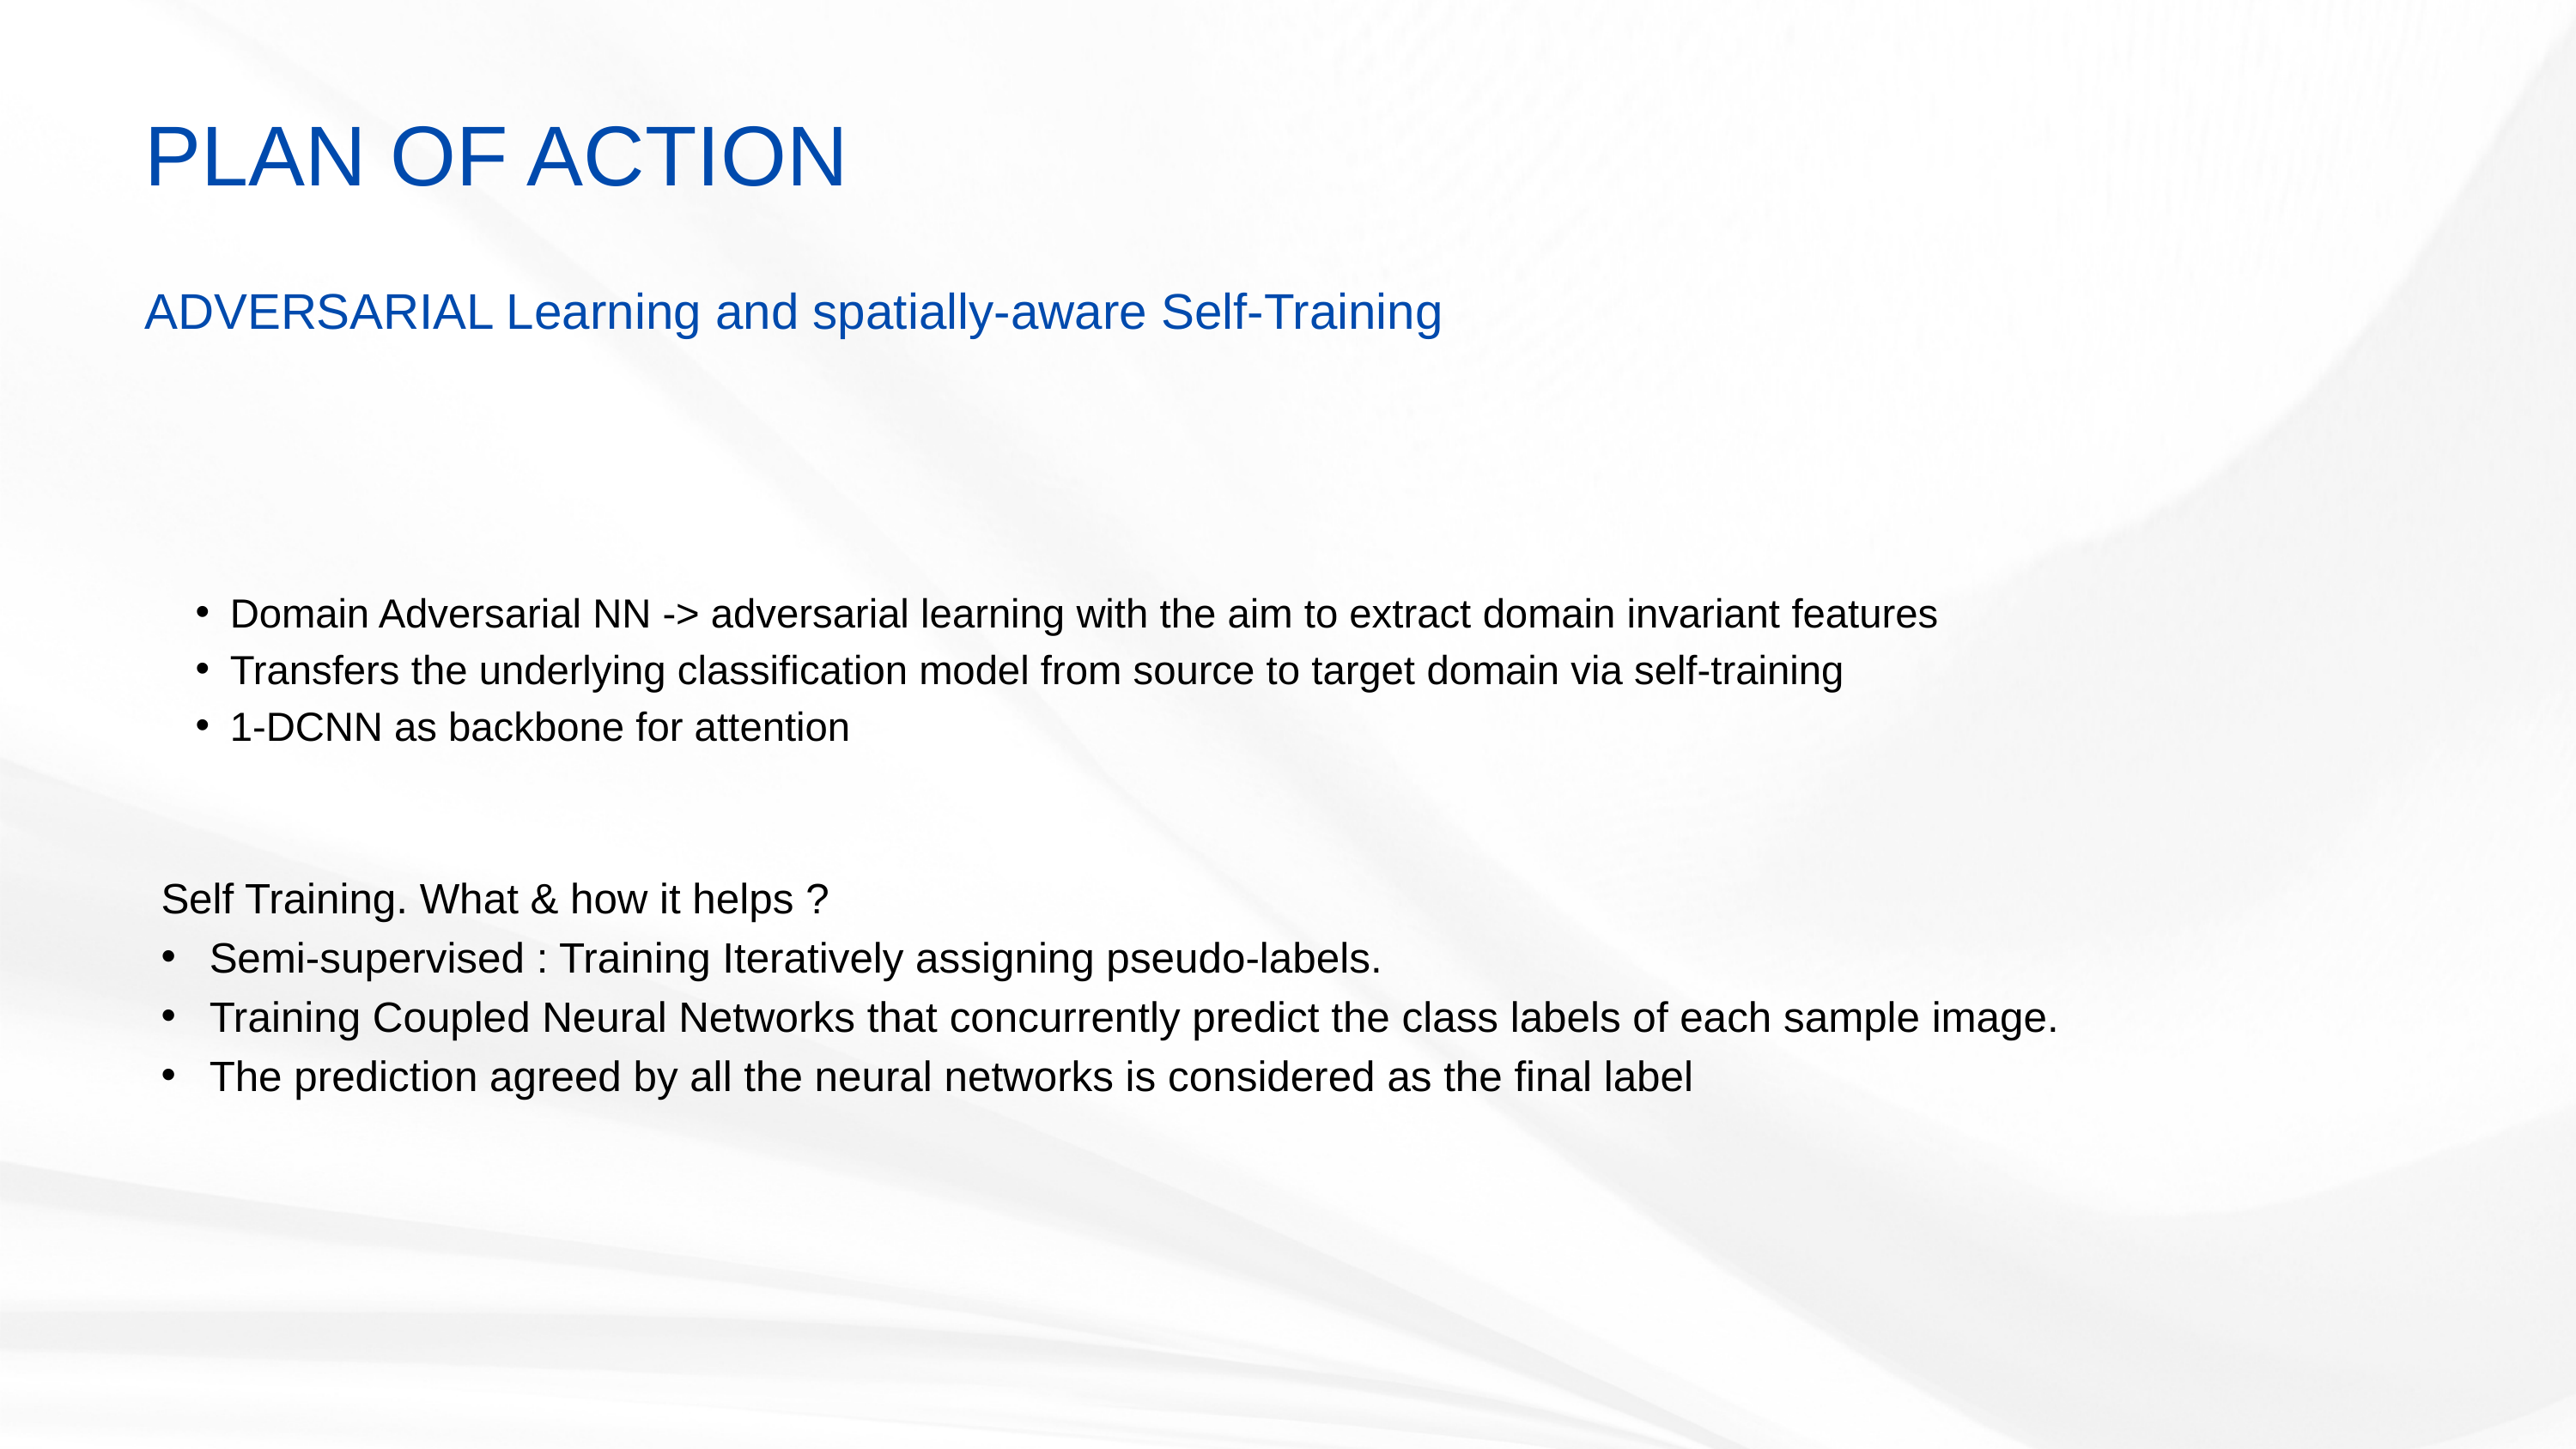

PLAN OF ACTION
ADVERSARIAL Learning and spatially-aware Self-Training
Domain Adversarial NN -> adversarial learning with the aim to extract domain invariant features
Transfers the underlying classification model from source to target domain via self-training
1-DCNN as backbone for attention

Self Training. What & how it helps ?
Semi-supervised : Training Iteratively assigning pseudo-labels.
Training Coupled Neural Networks that concurrently predict the class labels of each sample image.
The prediction agreed by all the neural networks is considered as the final label